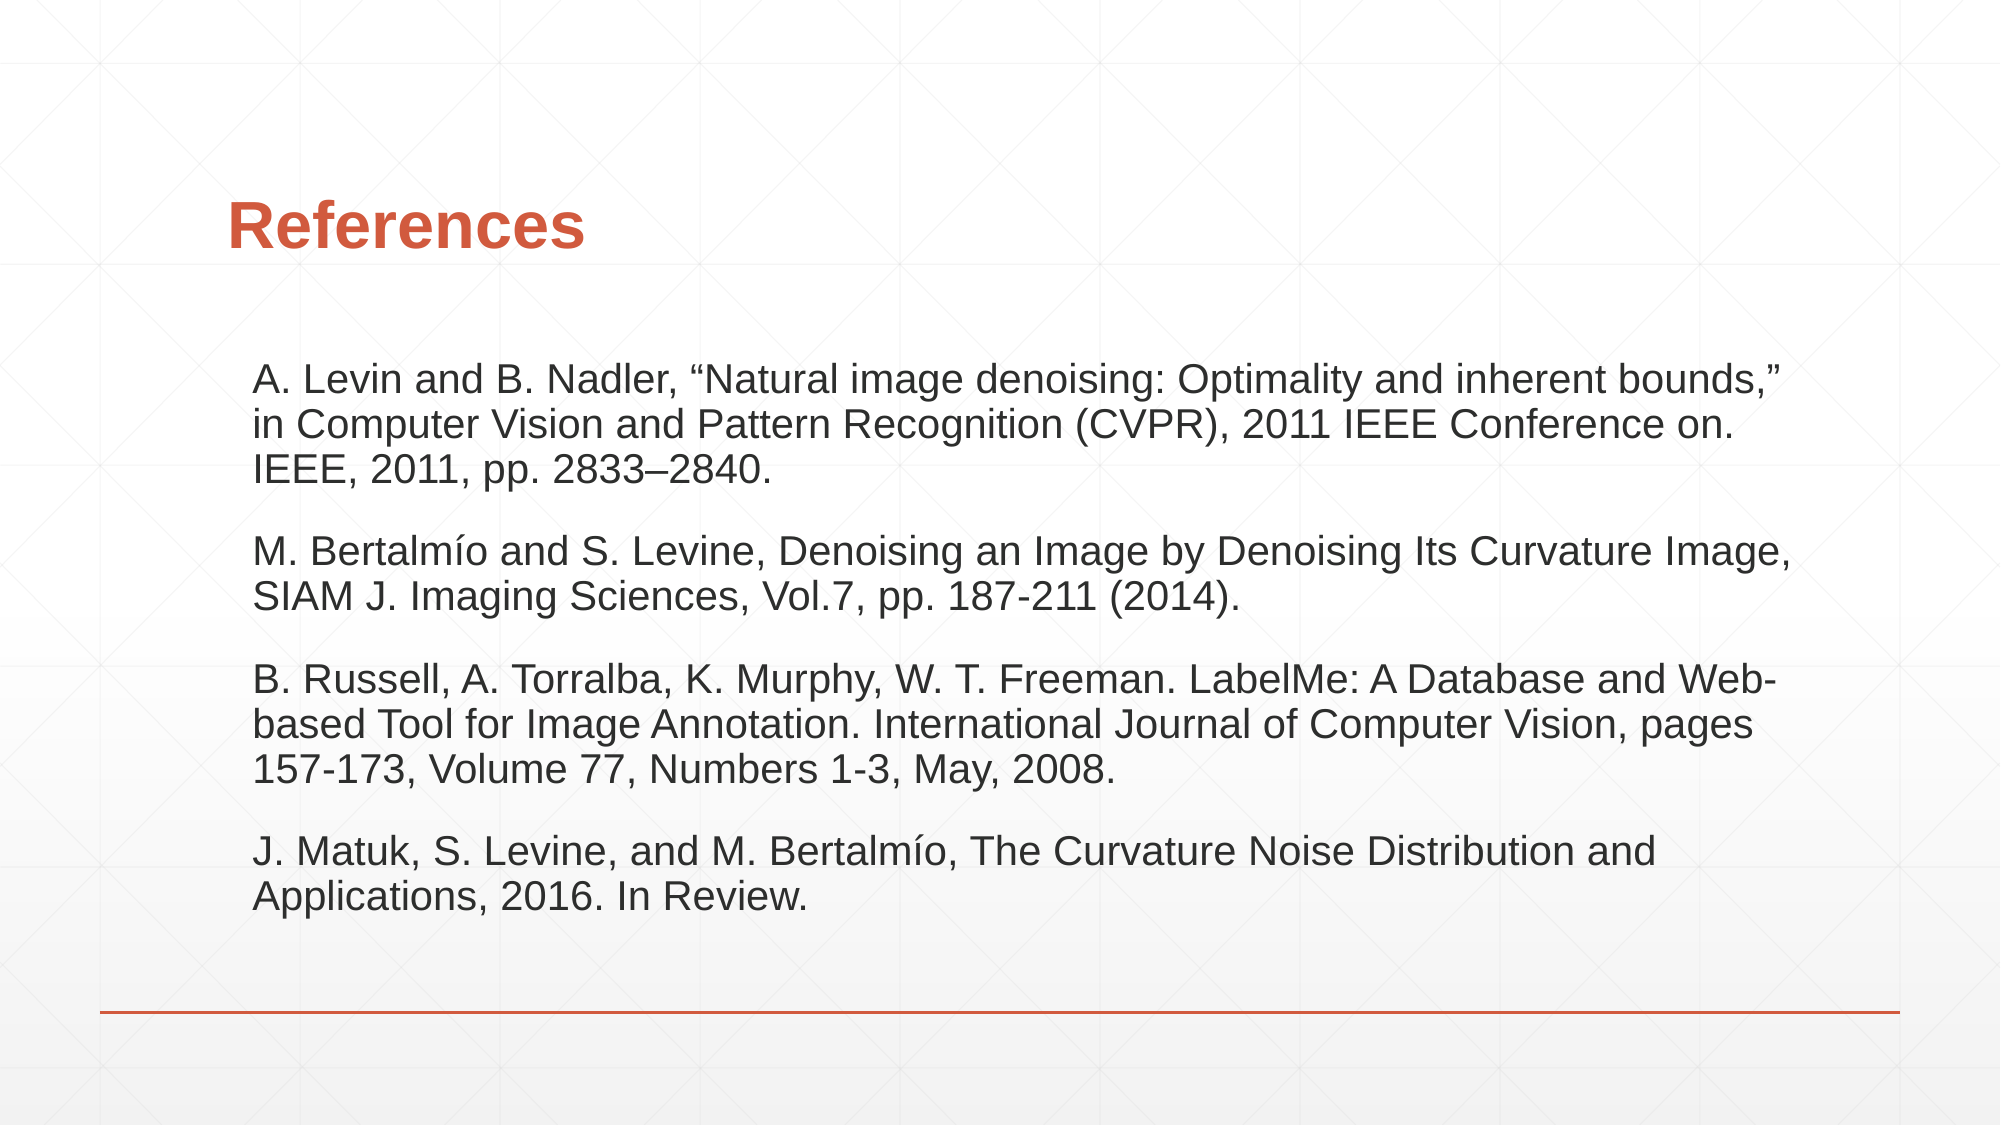

# References

A. Levin and B. Nadler, “Natural image denoising: Optimality and inherent bounds,” in Computer Vision and Pattern Recognition (CVPR), 2011 IEEE Conference on. IEEE, 2011, pp. 2833–2840.
M. Bertalmío and S. Levine, Denoising an Image by Denoising Its Curvature Image, SIAM J. Imaging Sciences, Vol.7, pp. 187-211 (2014).
B. Russell, A. Torralba, K. Murphy, W. T. Freeman. LabelMe: A Database and Web-based Tool for Image Annotation. International Journal of Computer Vision, pages 157-173, Volume 77, Numbers 1-3, May, 2008.
J. Matuk, S. Levine, and M. Bertalmío, The Curvature Noise Distribution and Applications, 2016. In Review.